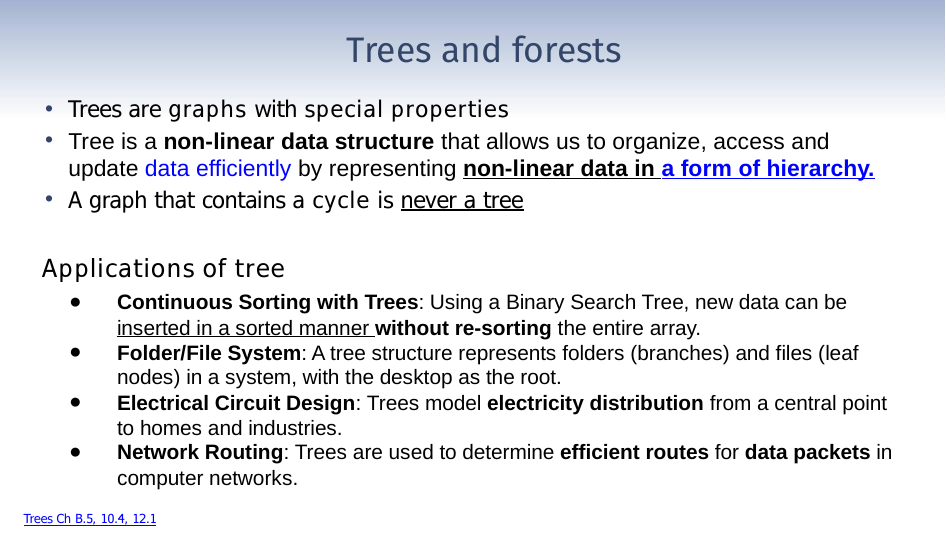

# Trees and forests
Trees are graphs with special properties
Tree is a non-linear data structure that allows us to organize, access and update data efficiently by representing non-linear data in a form of hierarchy.
A graph that contains a cycle is never a tree

Applications of tree
Continuous Sorting with Trees: Using a Binary Search Tree, new data can be inserted in a sorted manner without re-sorting the entire array.
Folder/File System: A tree structure represents folders (branches) and files (leaf nodes) in a system, with the desktop as the root.
Electrical Circuit Design: Trees model electricity distribution from a central point to homes and industries.
Network Routing: Trees are used to determine efficient routes for data packets in computer networks.

Trees Ch B.5, 10.4, 12.1